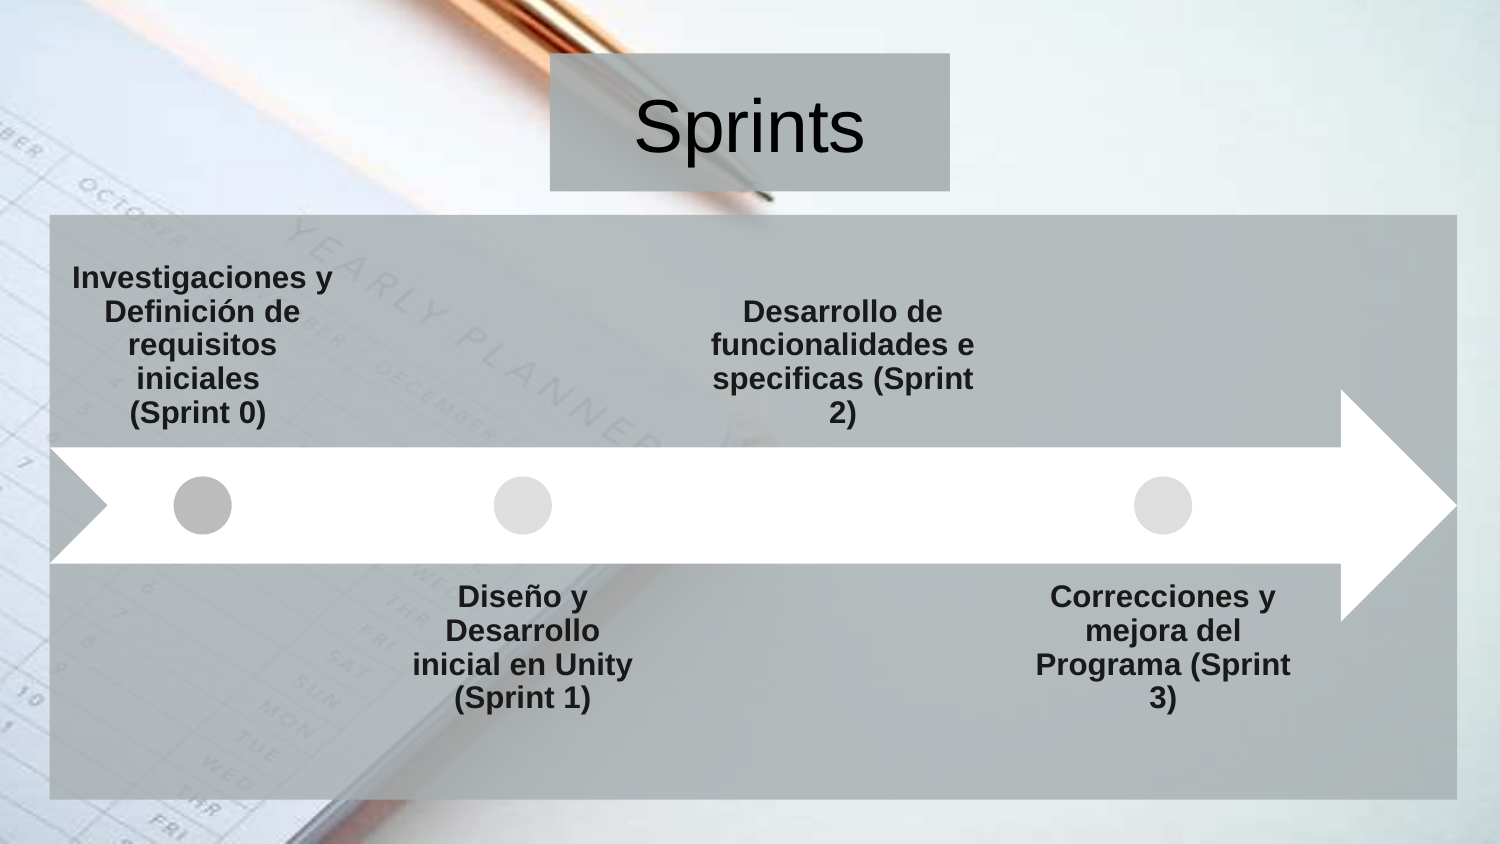

Sprints
Investigaciones y Definición de requisitos iniciales
(Sprint 0)
Diseño y Desarrollo inicial en Unity (Sprint 1)
Desarrollo de funcionalidades especificas (Sprint 2)
Correcciones y mejora del Programa (Sprint 3)